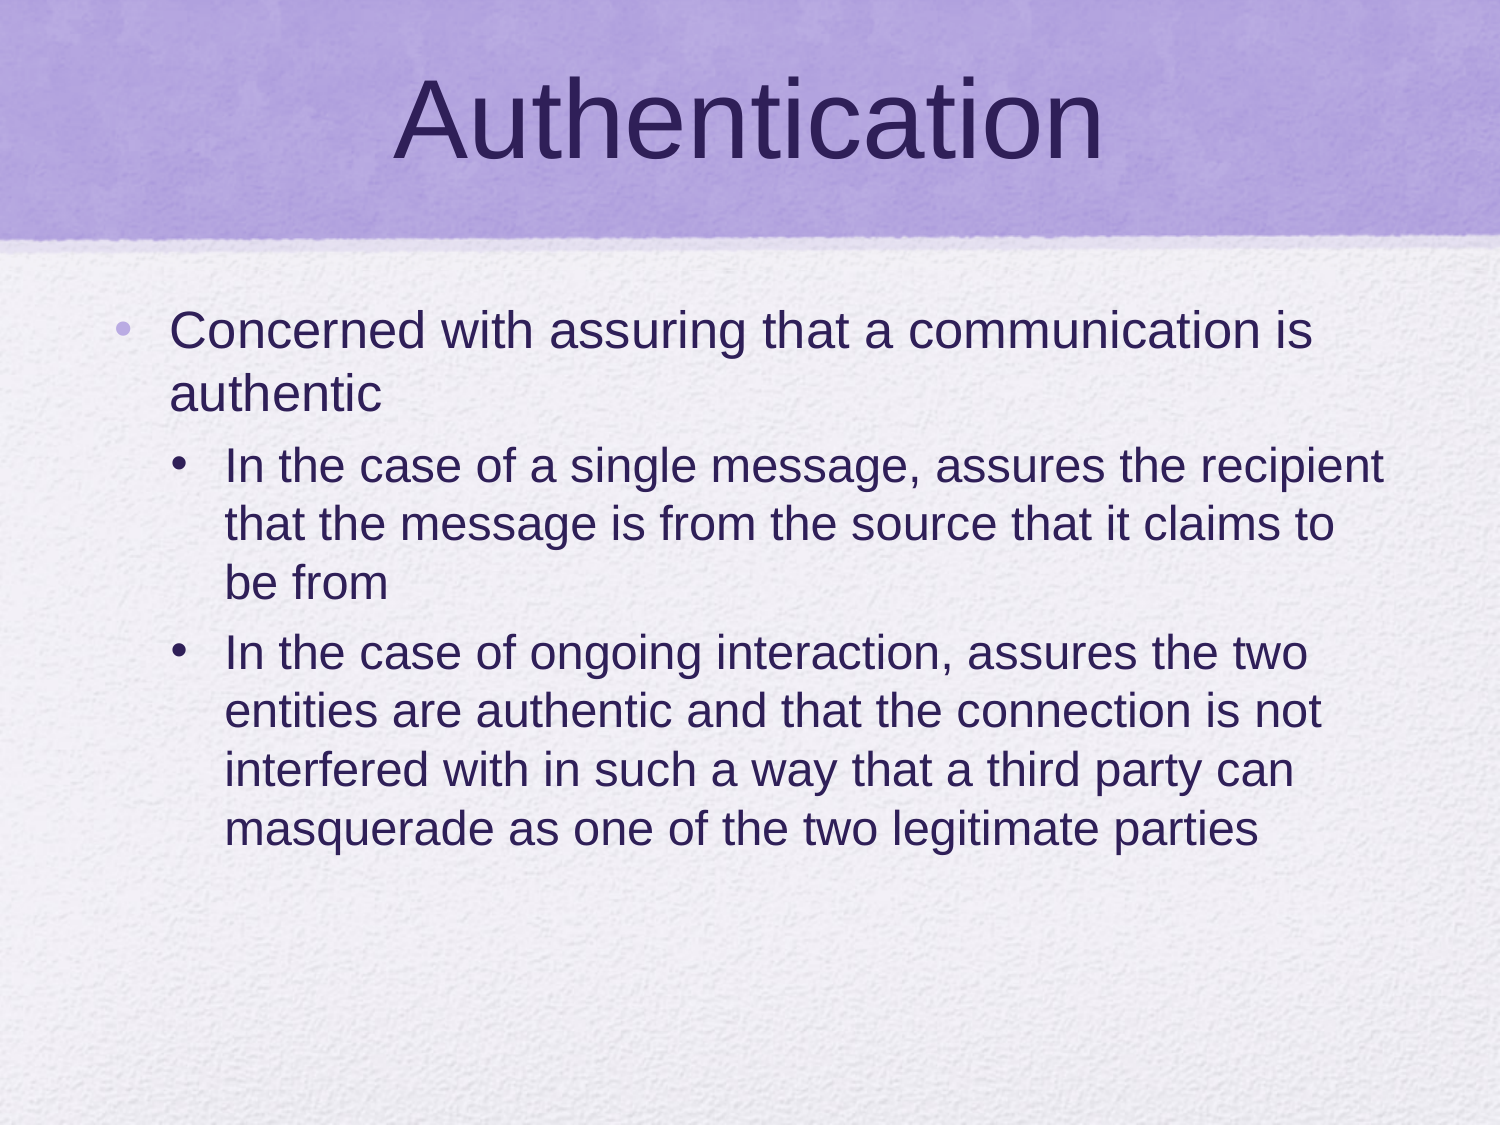

# Authentication
Concerned with assuring that a communication is authentic
In the case of a single message, assures the recipient that the message is from the source that it claims to be from
In the case of ongoing interaction, assures the two entities are authentic and that the connection is not interfered with in such a way that a third party can masquerade as one of the two legitimate parties